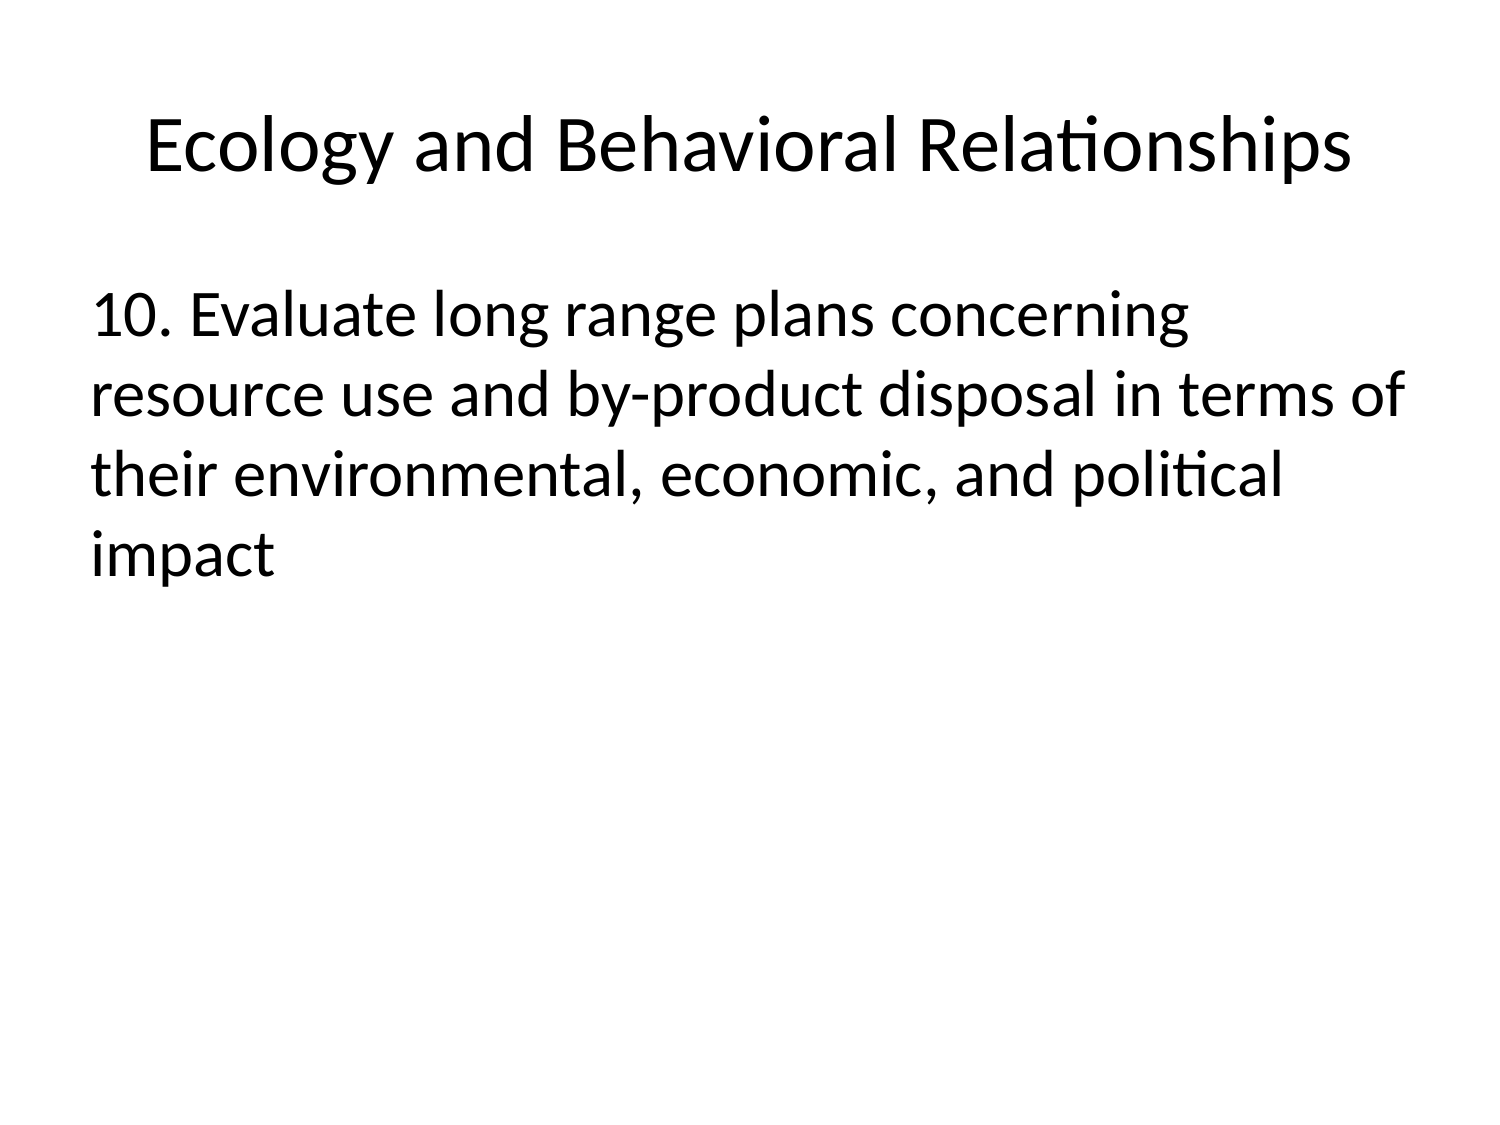

# Ecology and Behavioral Relationships
10. Evaluate long range plans concerning resource use and by-product disposal in terms of their environmental, economic, and political impact